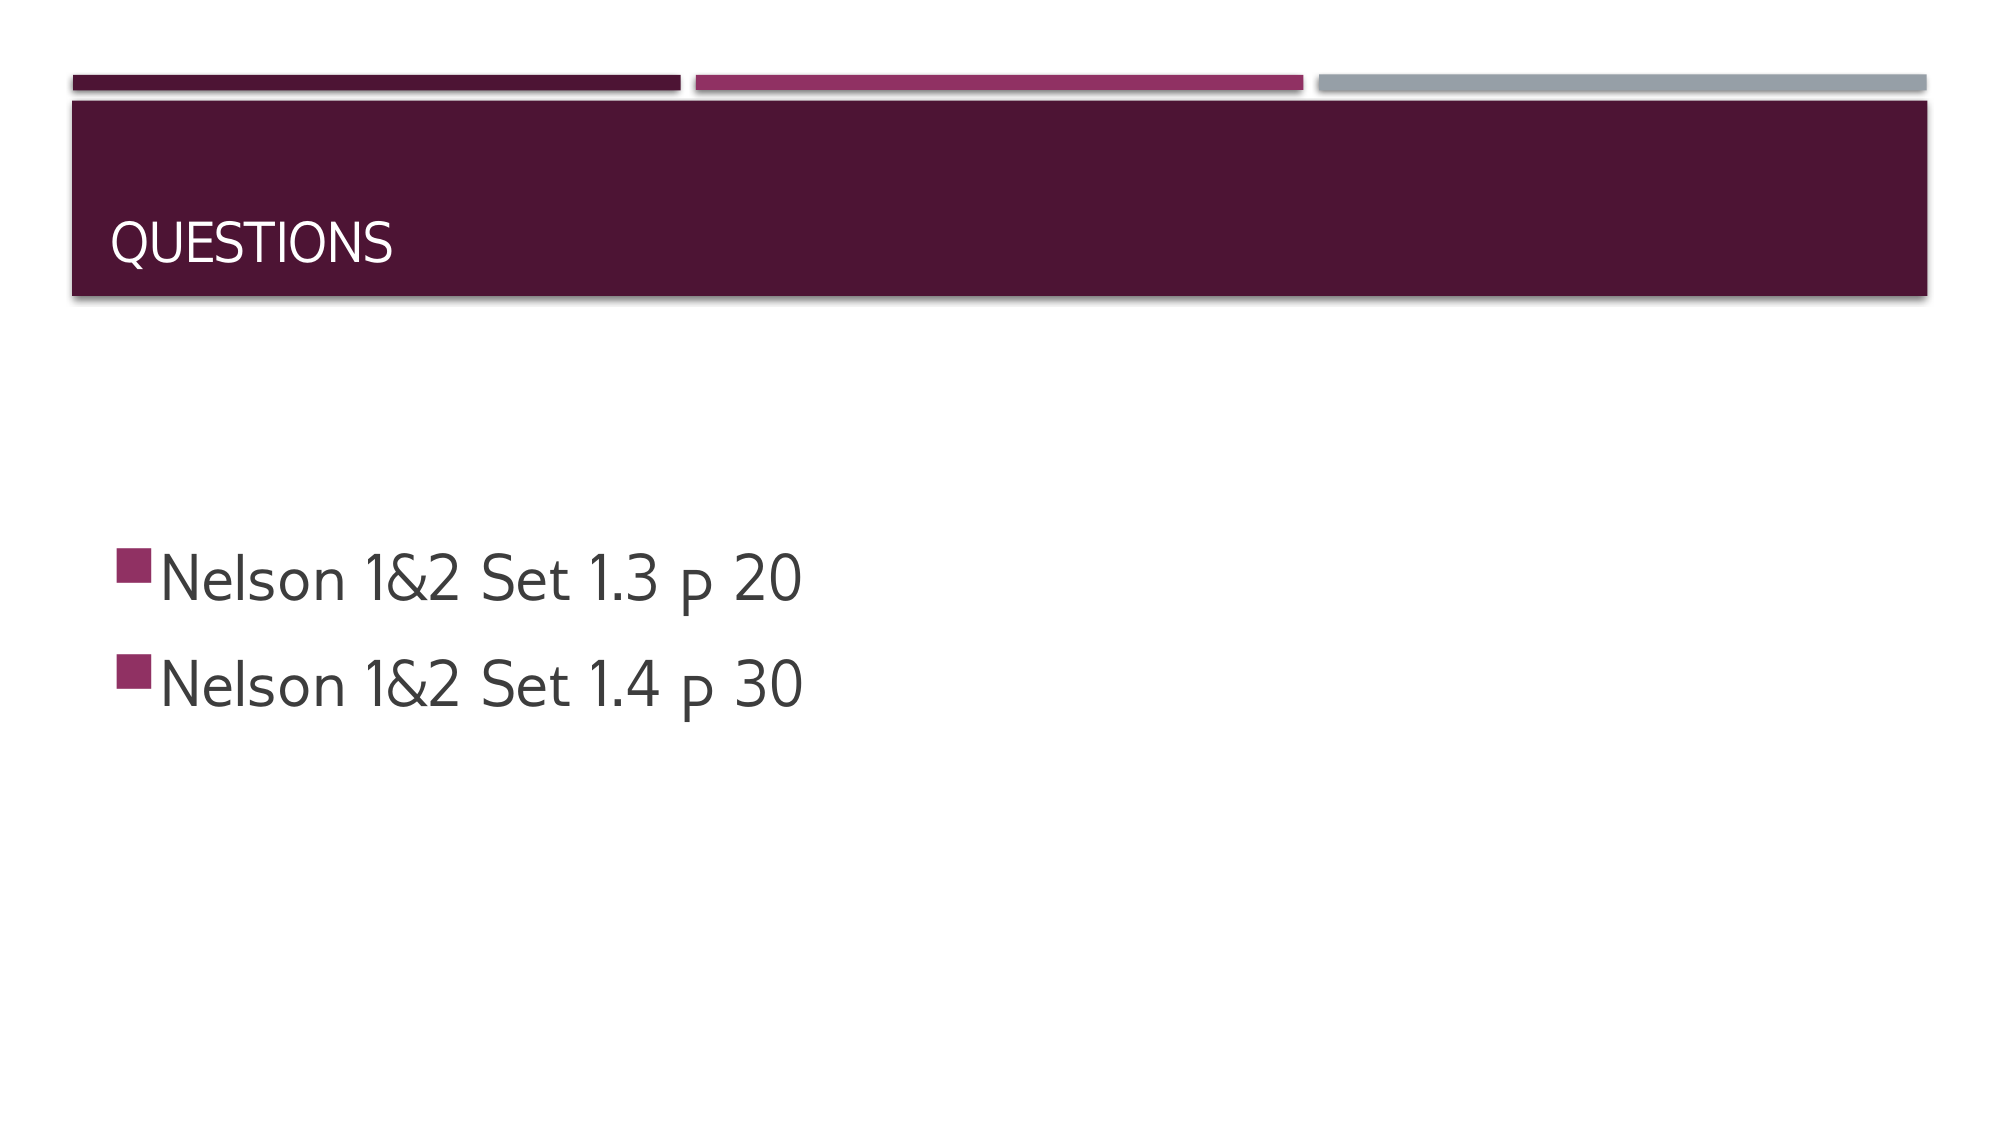

# Questions
Nelson 1&2 Set 1.3 p 20
Nelson 1&2 Set 1.4 p 30